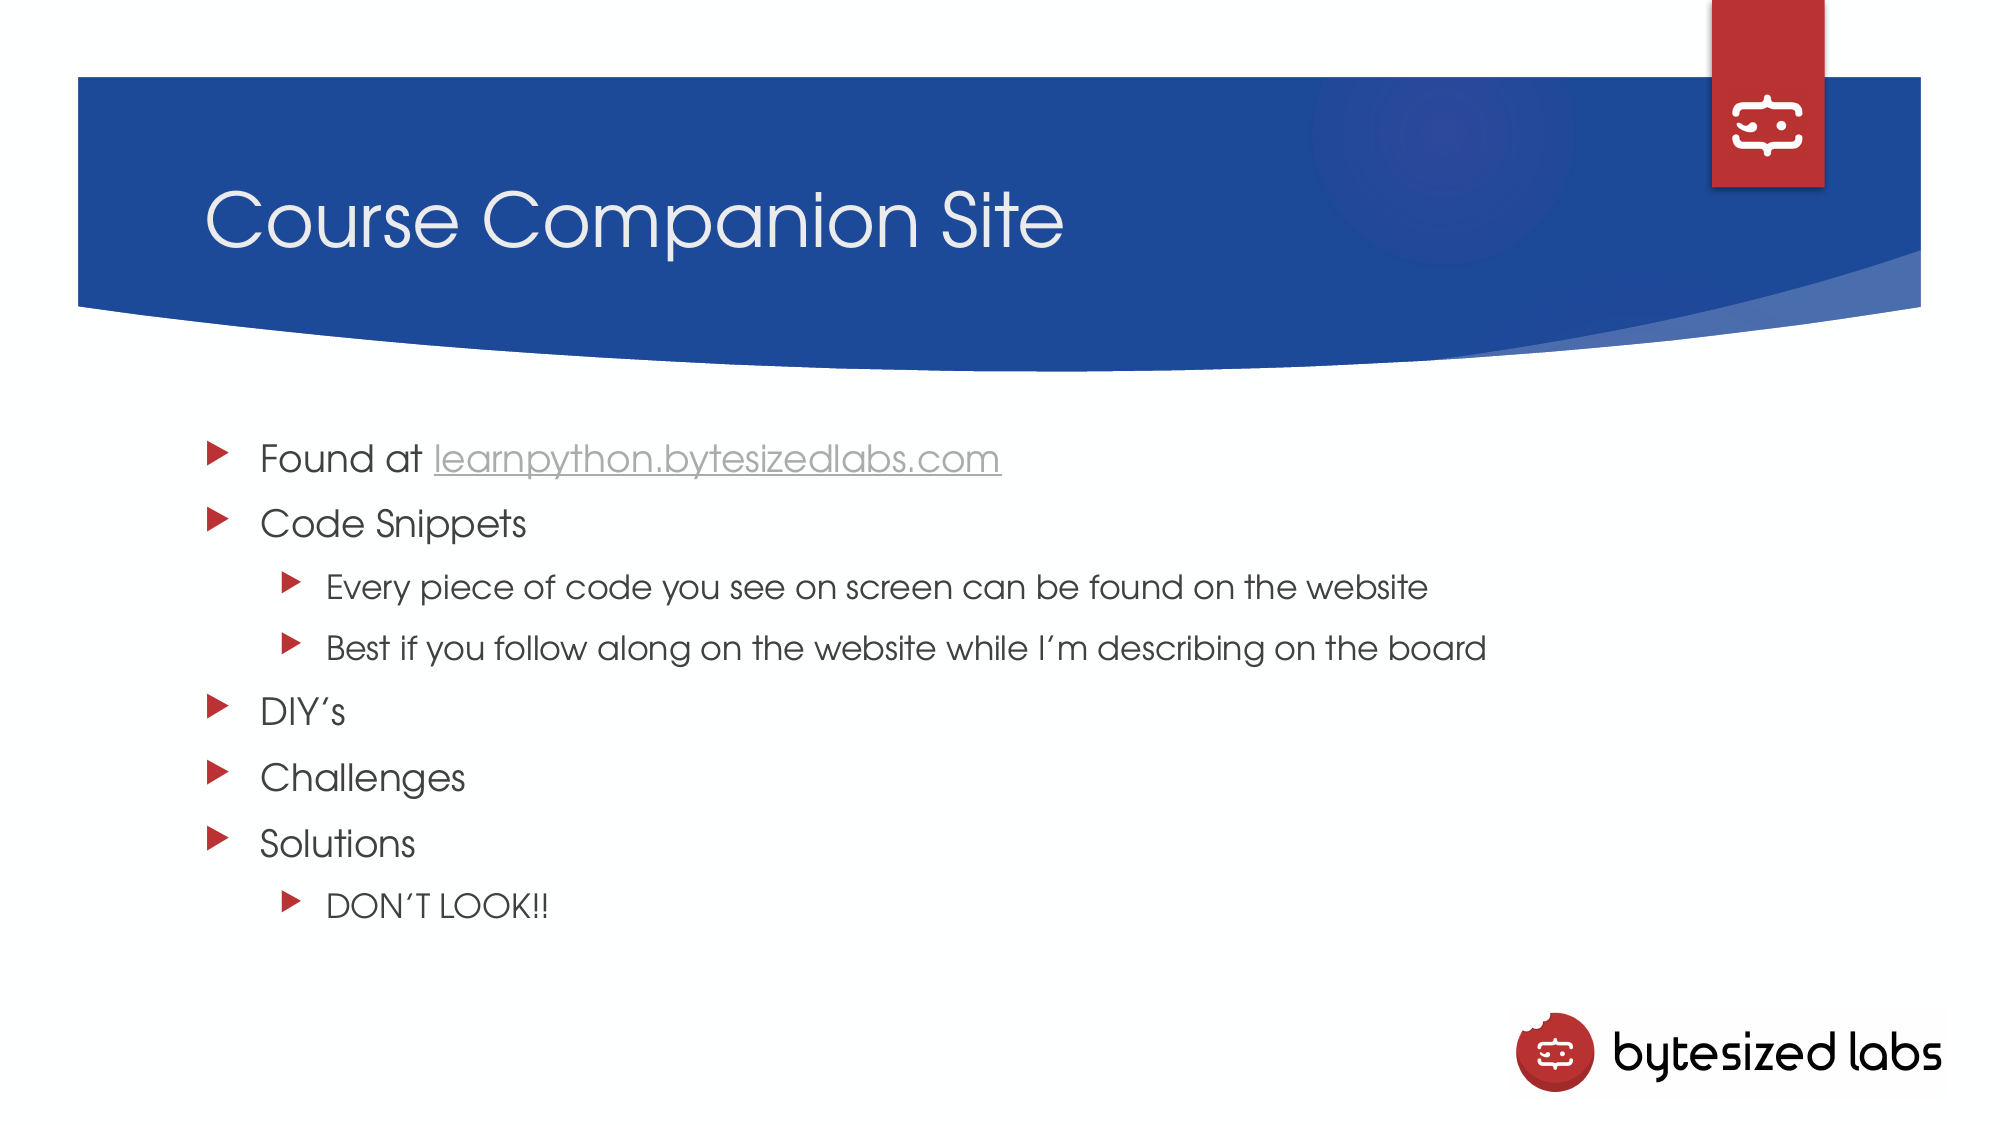

# Course Companion Site
Found at learnpython.bytesizedlabs.com
Code Snippets
Every piece of code you see on screen can be found on the website
Best if you follow along on the website while I’m describing on the board
DIY’s
Challenges
Solutions
DON’T LOOK!!